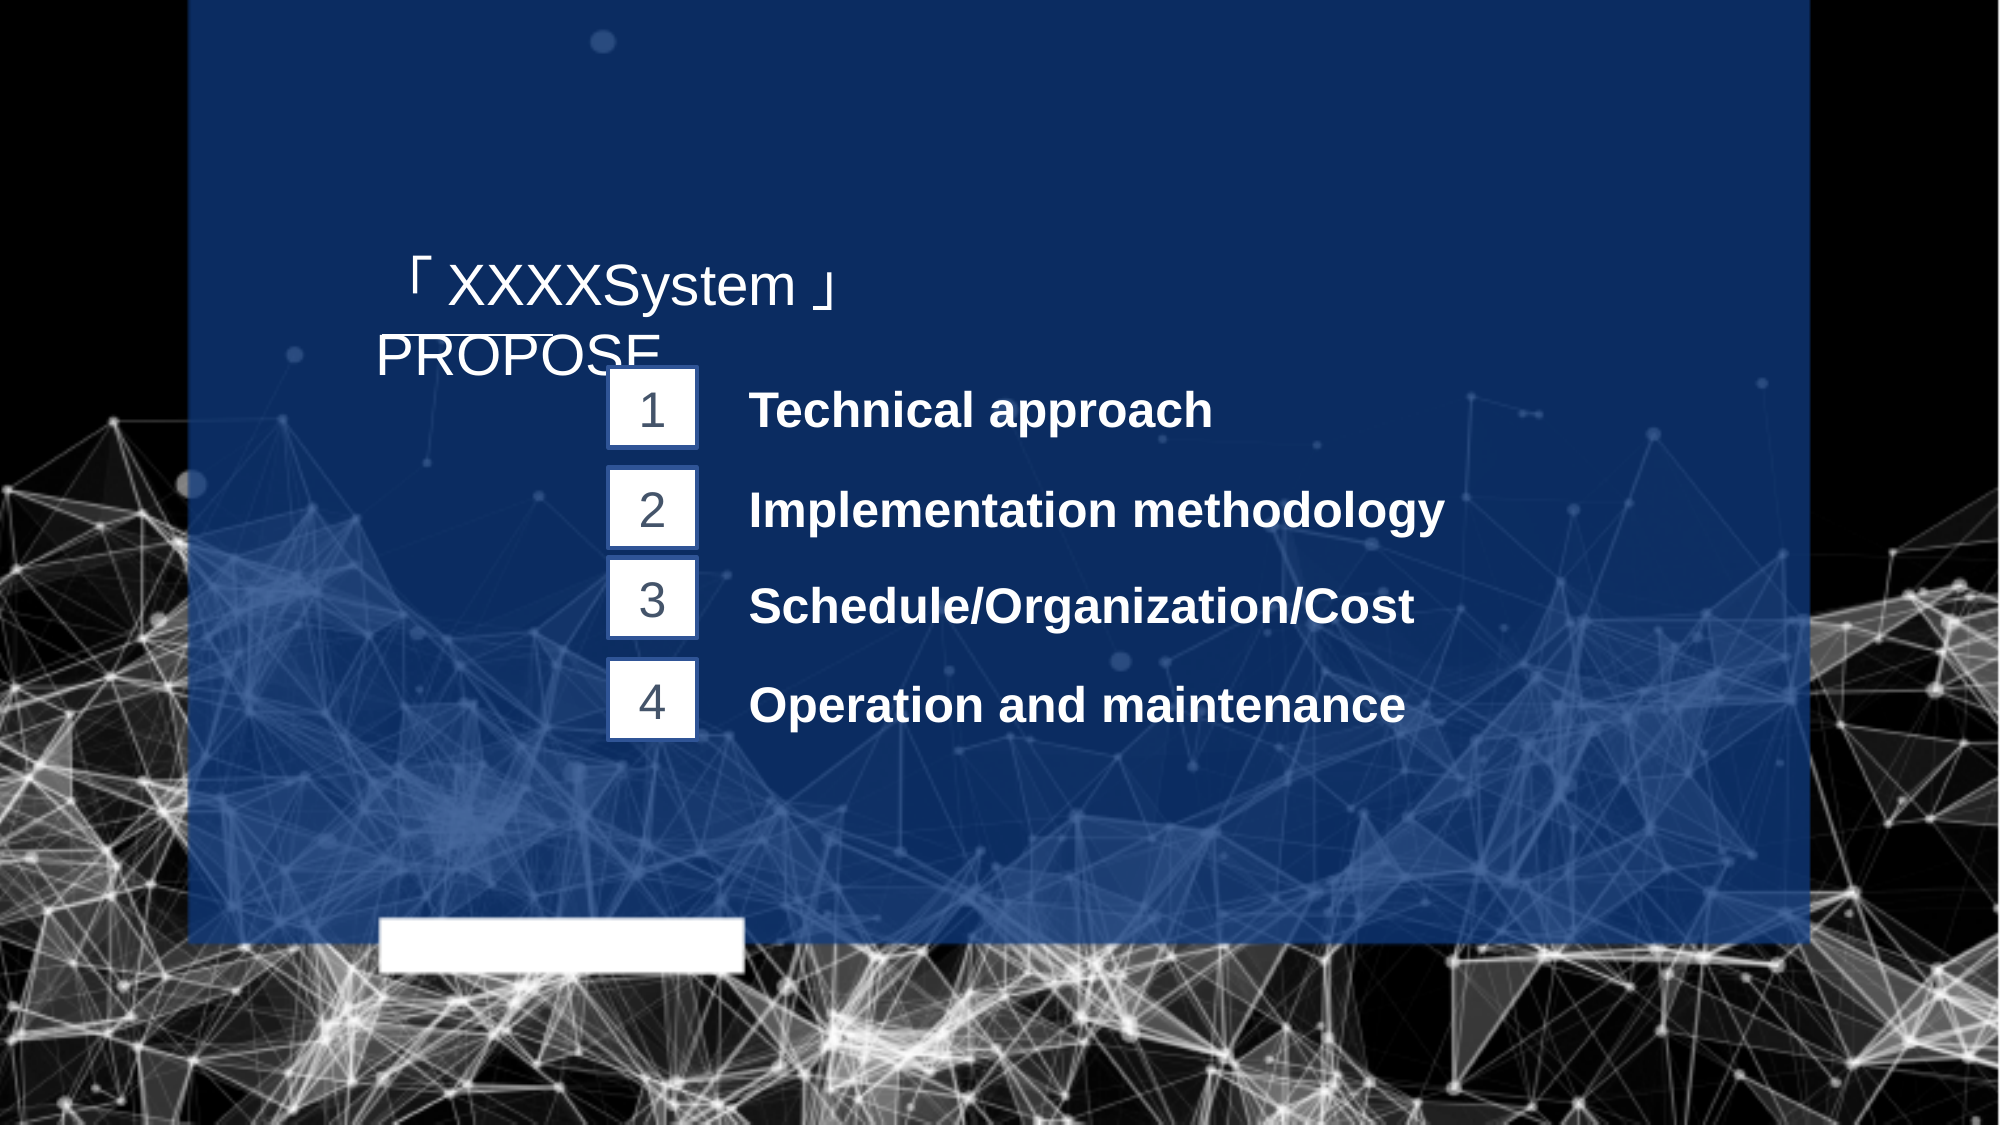

「XXXXSystem」 PROPOSE
1
Technical approach
2
Implementation methodology
3
Schedule/Organization/Cost
4
Operation and maintenance